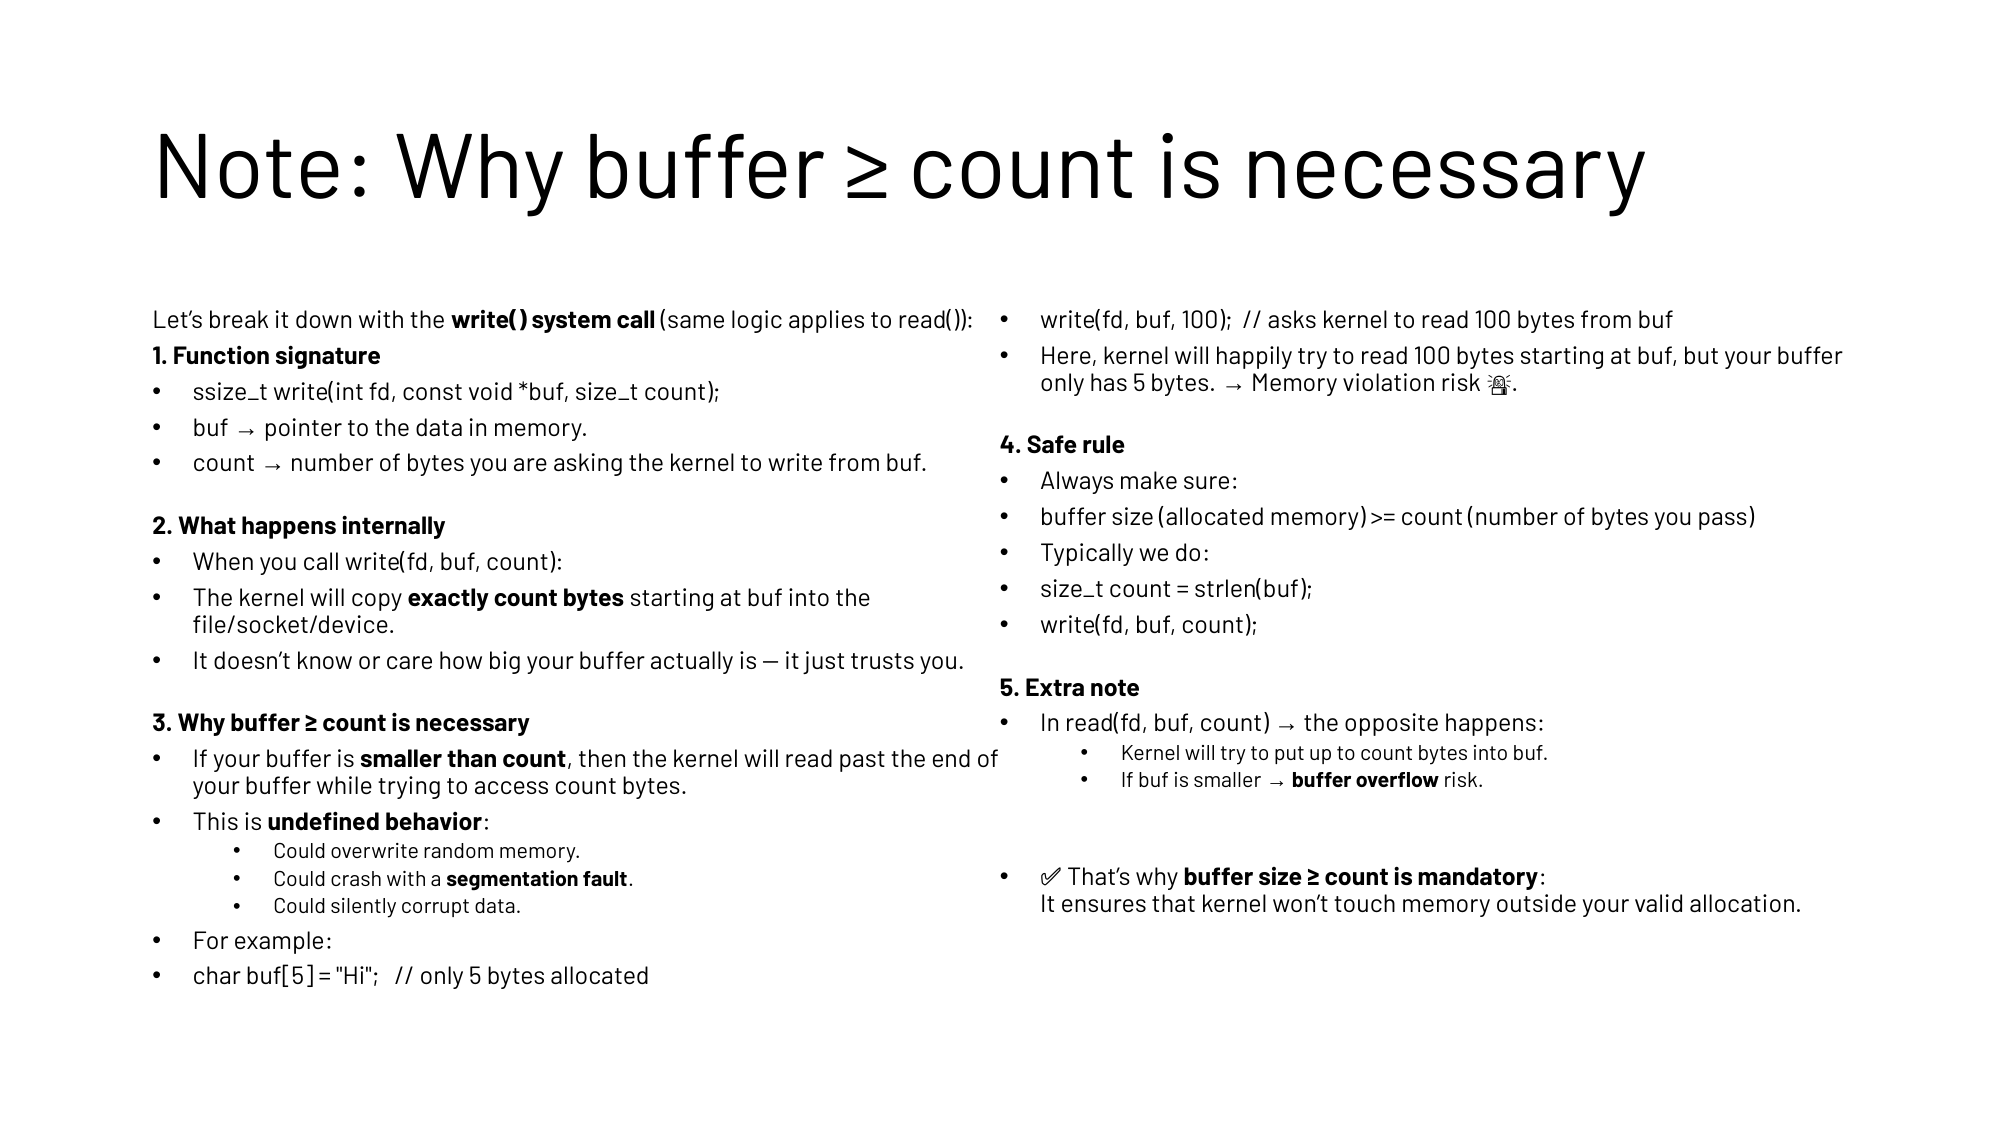

# Note: Why buffer ≥ count is necessary
Let’s break it down with the write() system call (same logic applies to read()):
1. Function signature
ssize_t write(int fd, const void *buf, size_t count);
buf → pointer to the data in memory.
count → number of bytes you are asking the kernel to write from buf.
2. What happens internally
When you call write(fd, buf, count):
The kernel will copy exactly count bytes starting at buf into the file/socket/device.
It doesn’t know or care how big your buffer actually is — it just trusts you.
3. Why buffer ≥ count is necessary
If your buffer is smaller than count, then the kernel will read past the end of your buffer while trying to access count bytes.
This is undefined behavior:
Could overwrite random memory.
Could crash with a segmentation fault.
Could silently corrupt data.
For example:
char buf[5] = "Hi";   // only 5 bytes allocated
write(fd, buf, 100);  // asks kernel to read 100 bytes from buf
Here, kernel will happily try to read 100 bytes starting at buf, but your buffer only has 5 bytes. → Memory violation risk 🚨.
4. Safe rule
Always make sure:
buffer size (allocated memory) >= count (number of bytes you pass)
Typically we do:
size_t count = strlen(buf);
write(fd, buf, count);
5. Extra note
In read(fd, buf, count) → the opposite happens:
Kernel will try to put up to count bytes into buf.
If buf is smaller → buffer overflow risk.

✅ That’s why buffer size ≥ count is mandatory:
It ensures that kernel won’t touch memory outside your valid allocation.